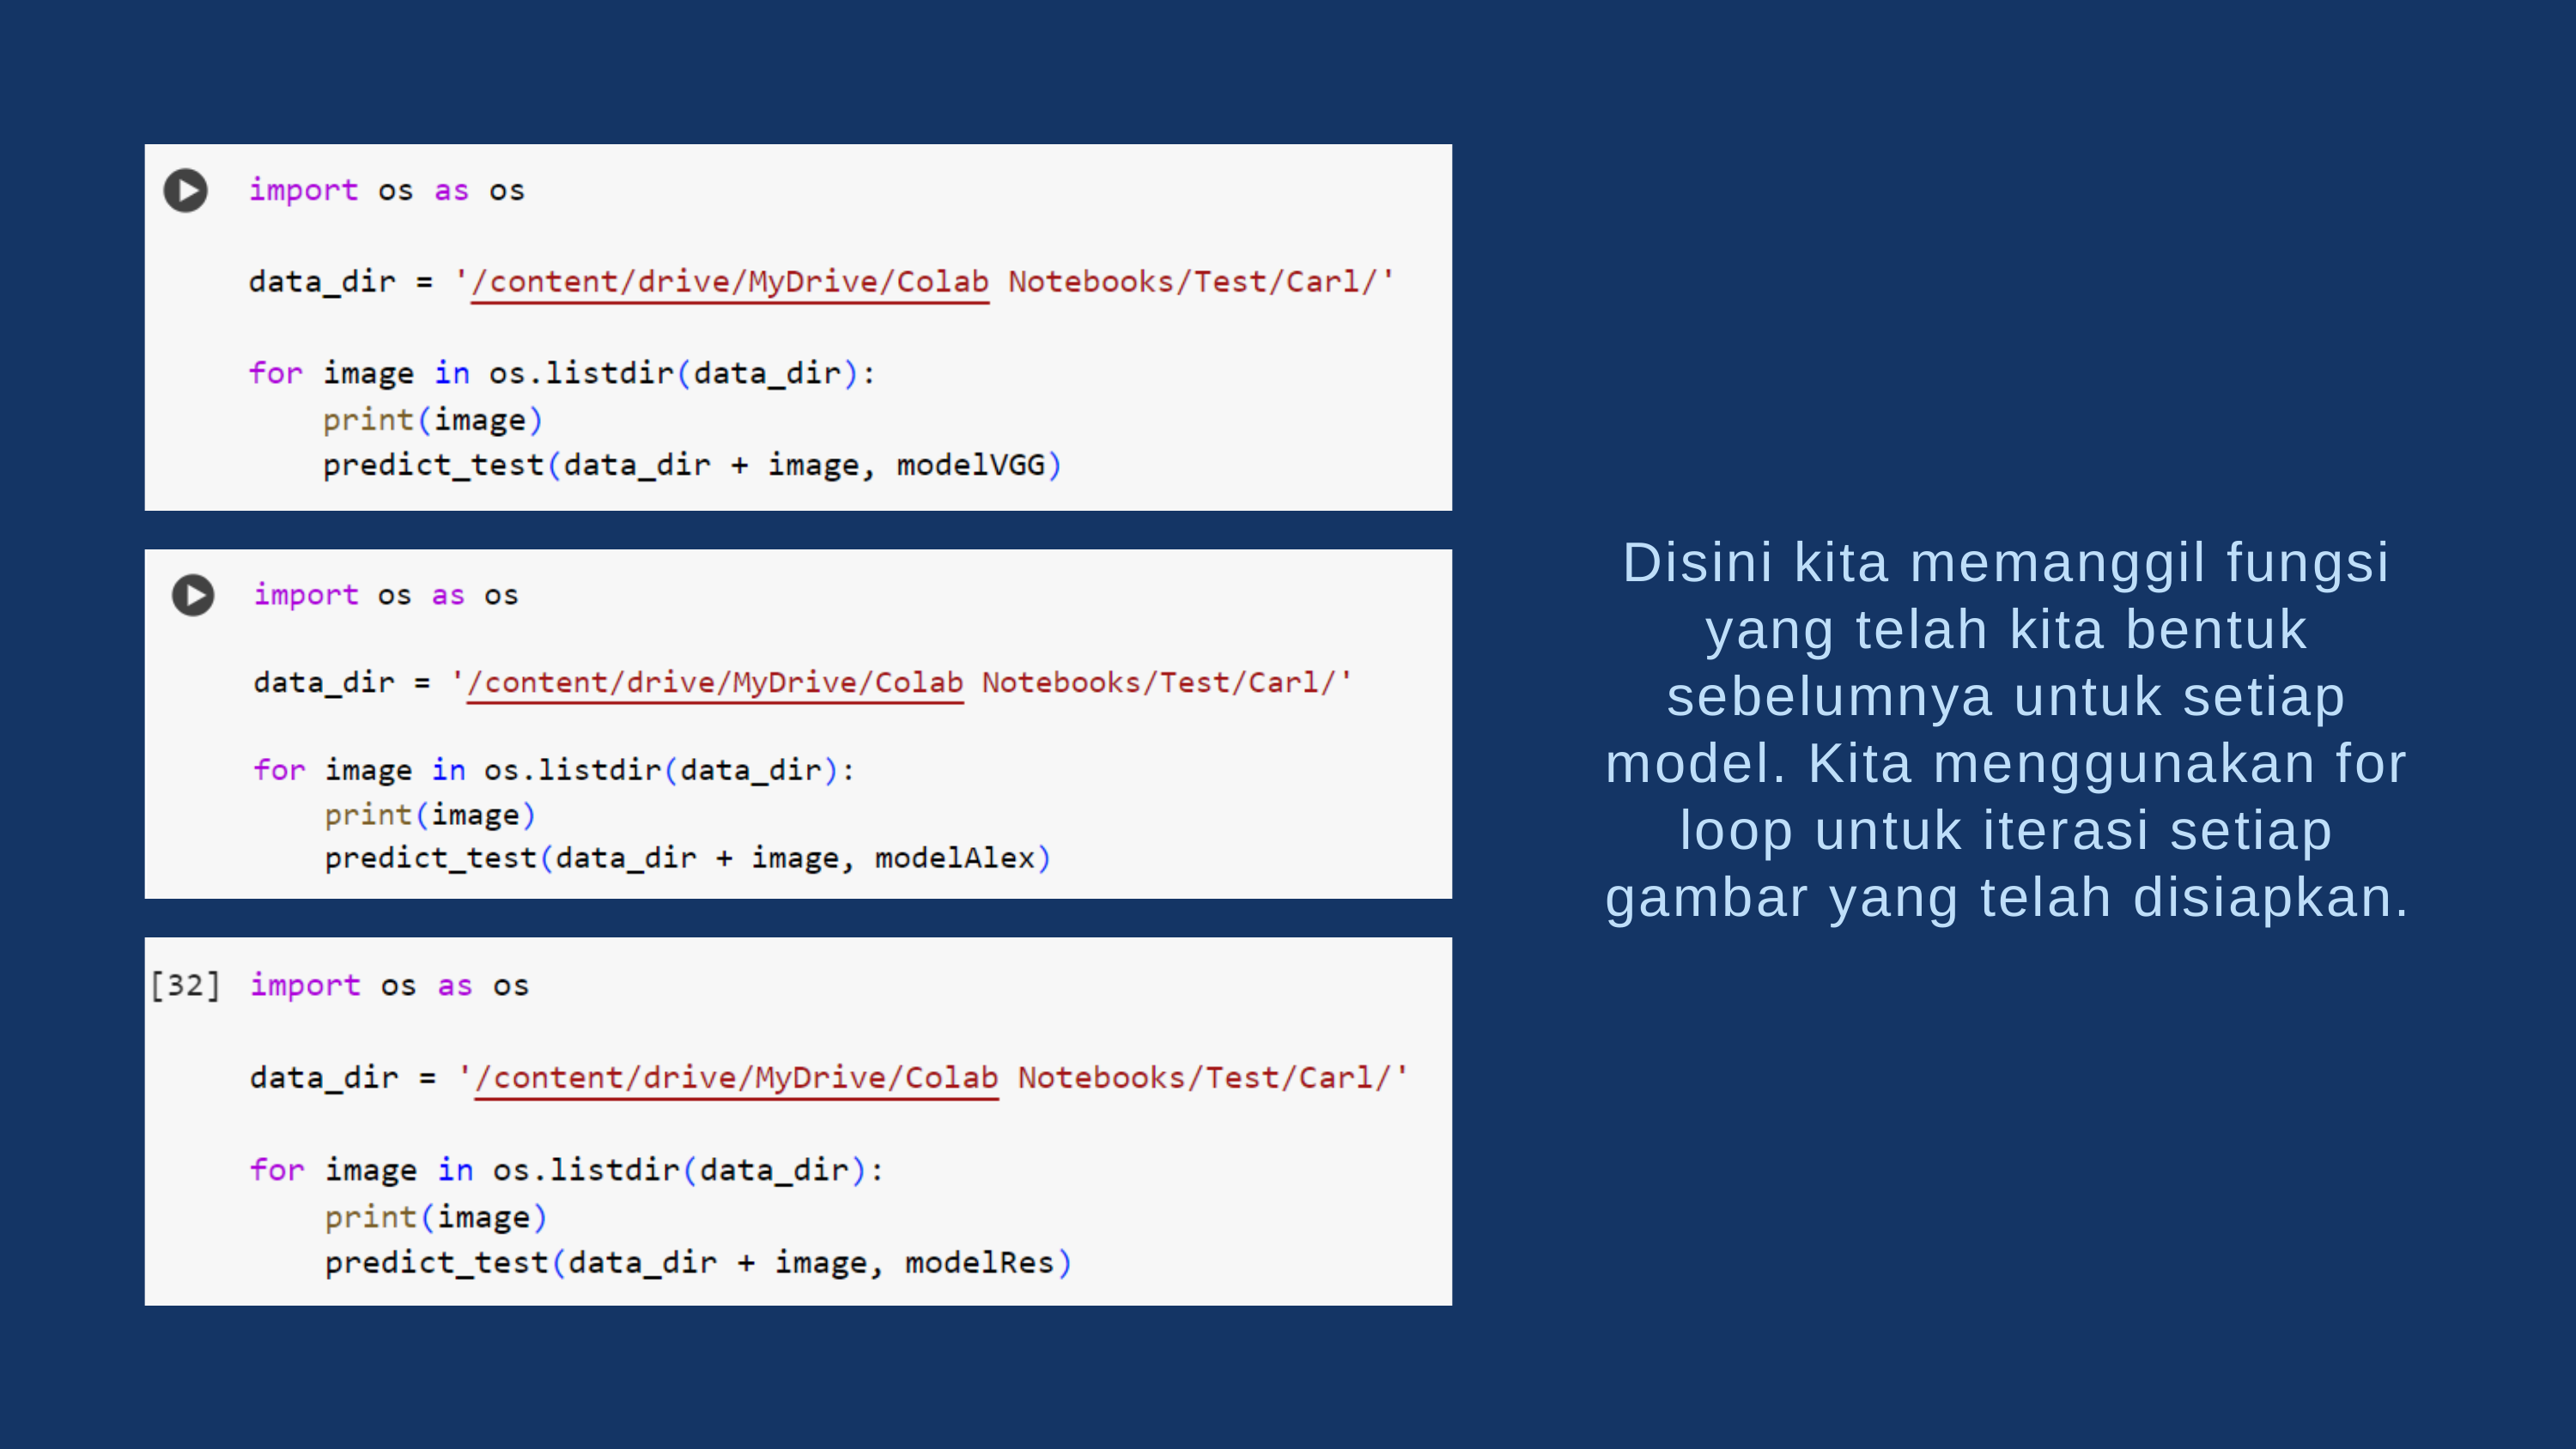

Disini kita memanggil fungsi yang telah kita bentuk sebelumnya untuk setiap model. Kita menggunakan for loop untuk iterasi setiap gambar yang telah disiapkan.